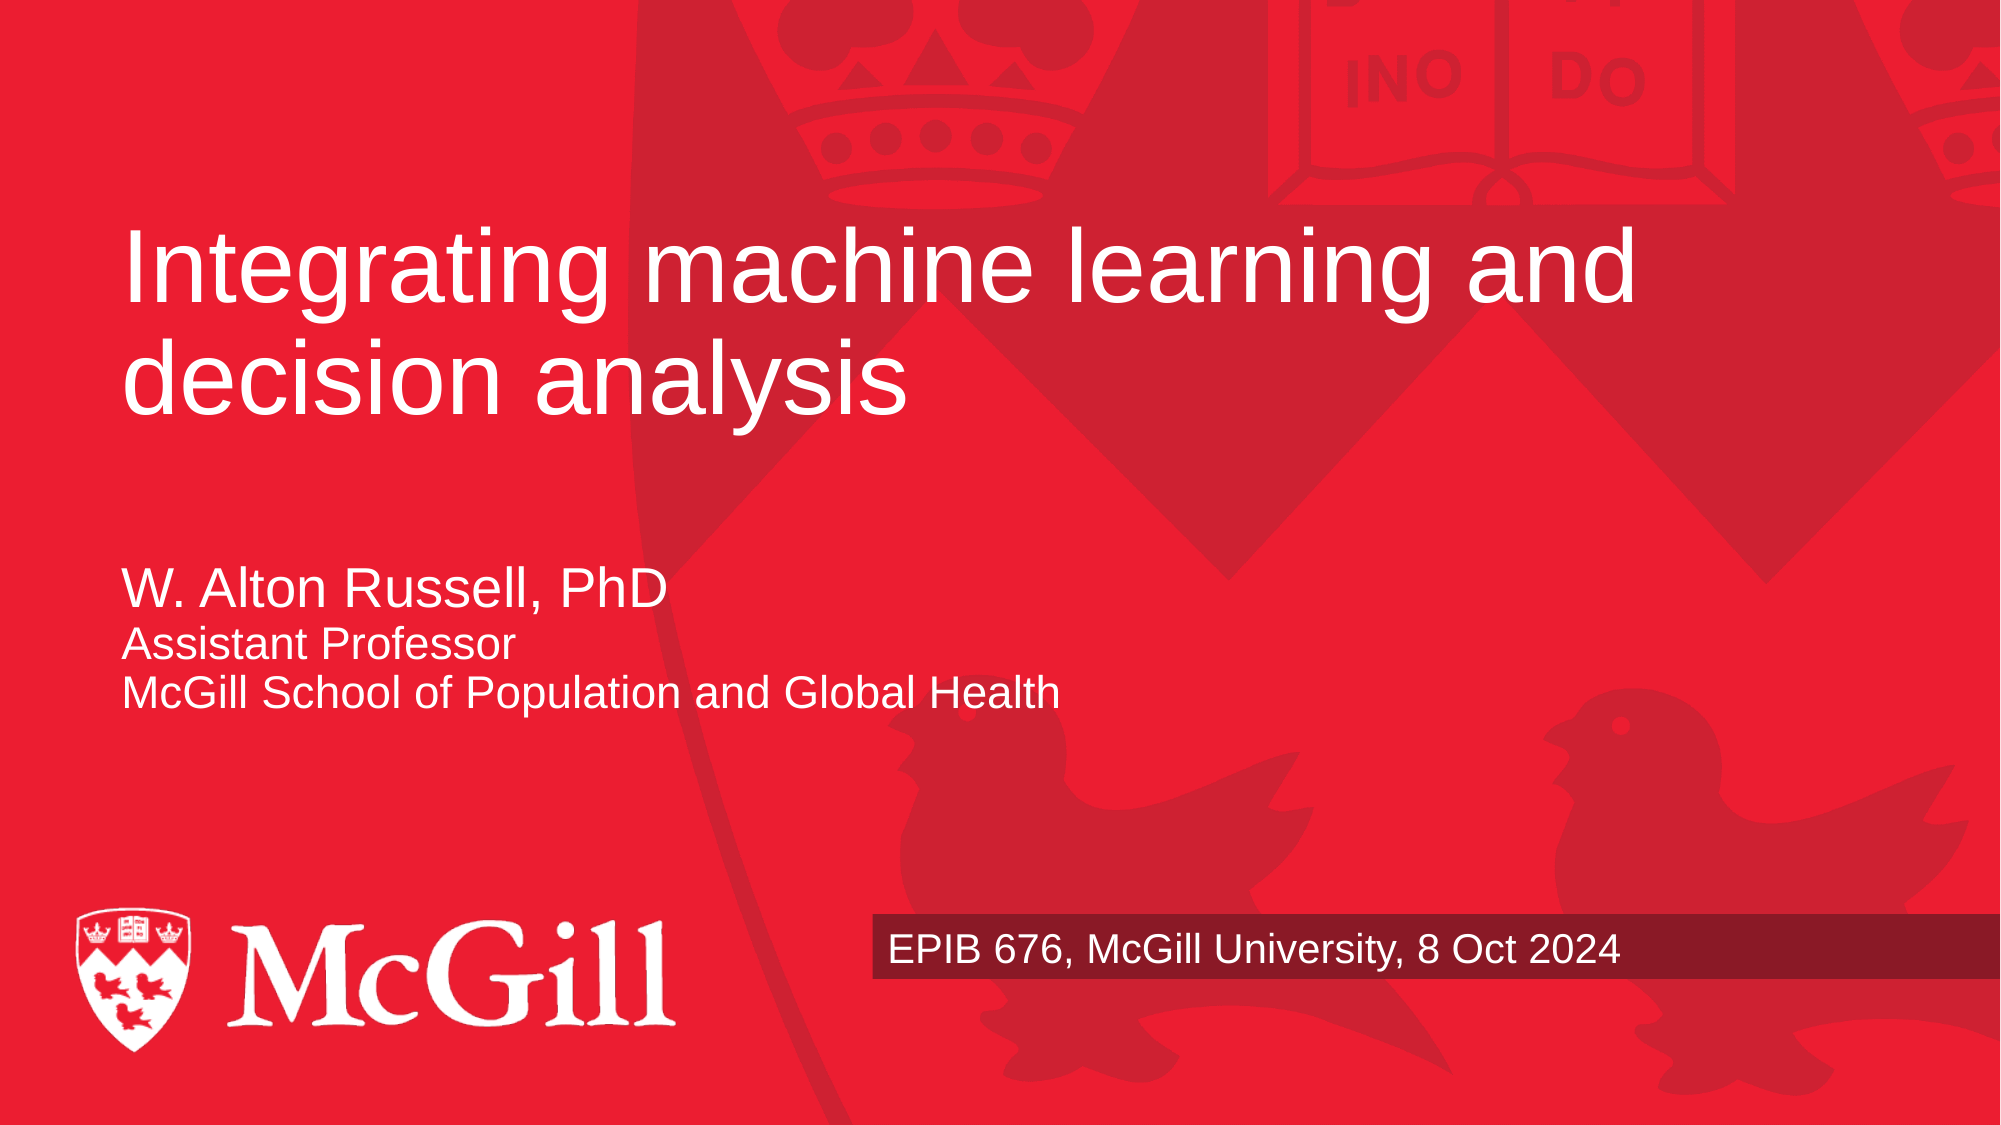

# Integrating machine learning and decision analysis W. Alton Russell, PhD Assistant Professor McGill School of Population and Global Health
EPIB 676, McGill University, 8 Oct 2024